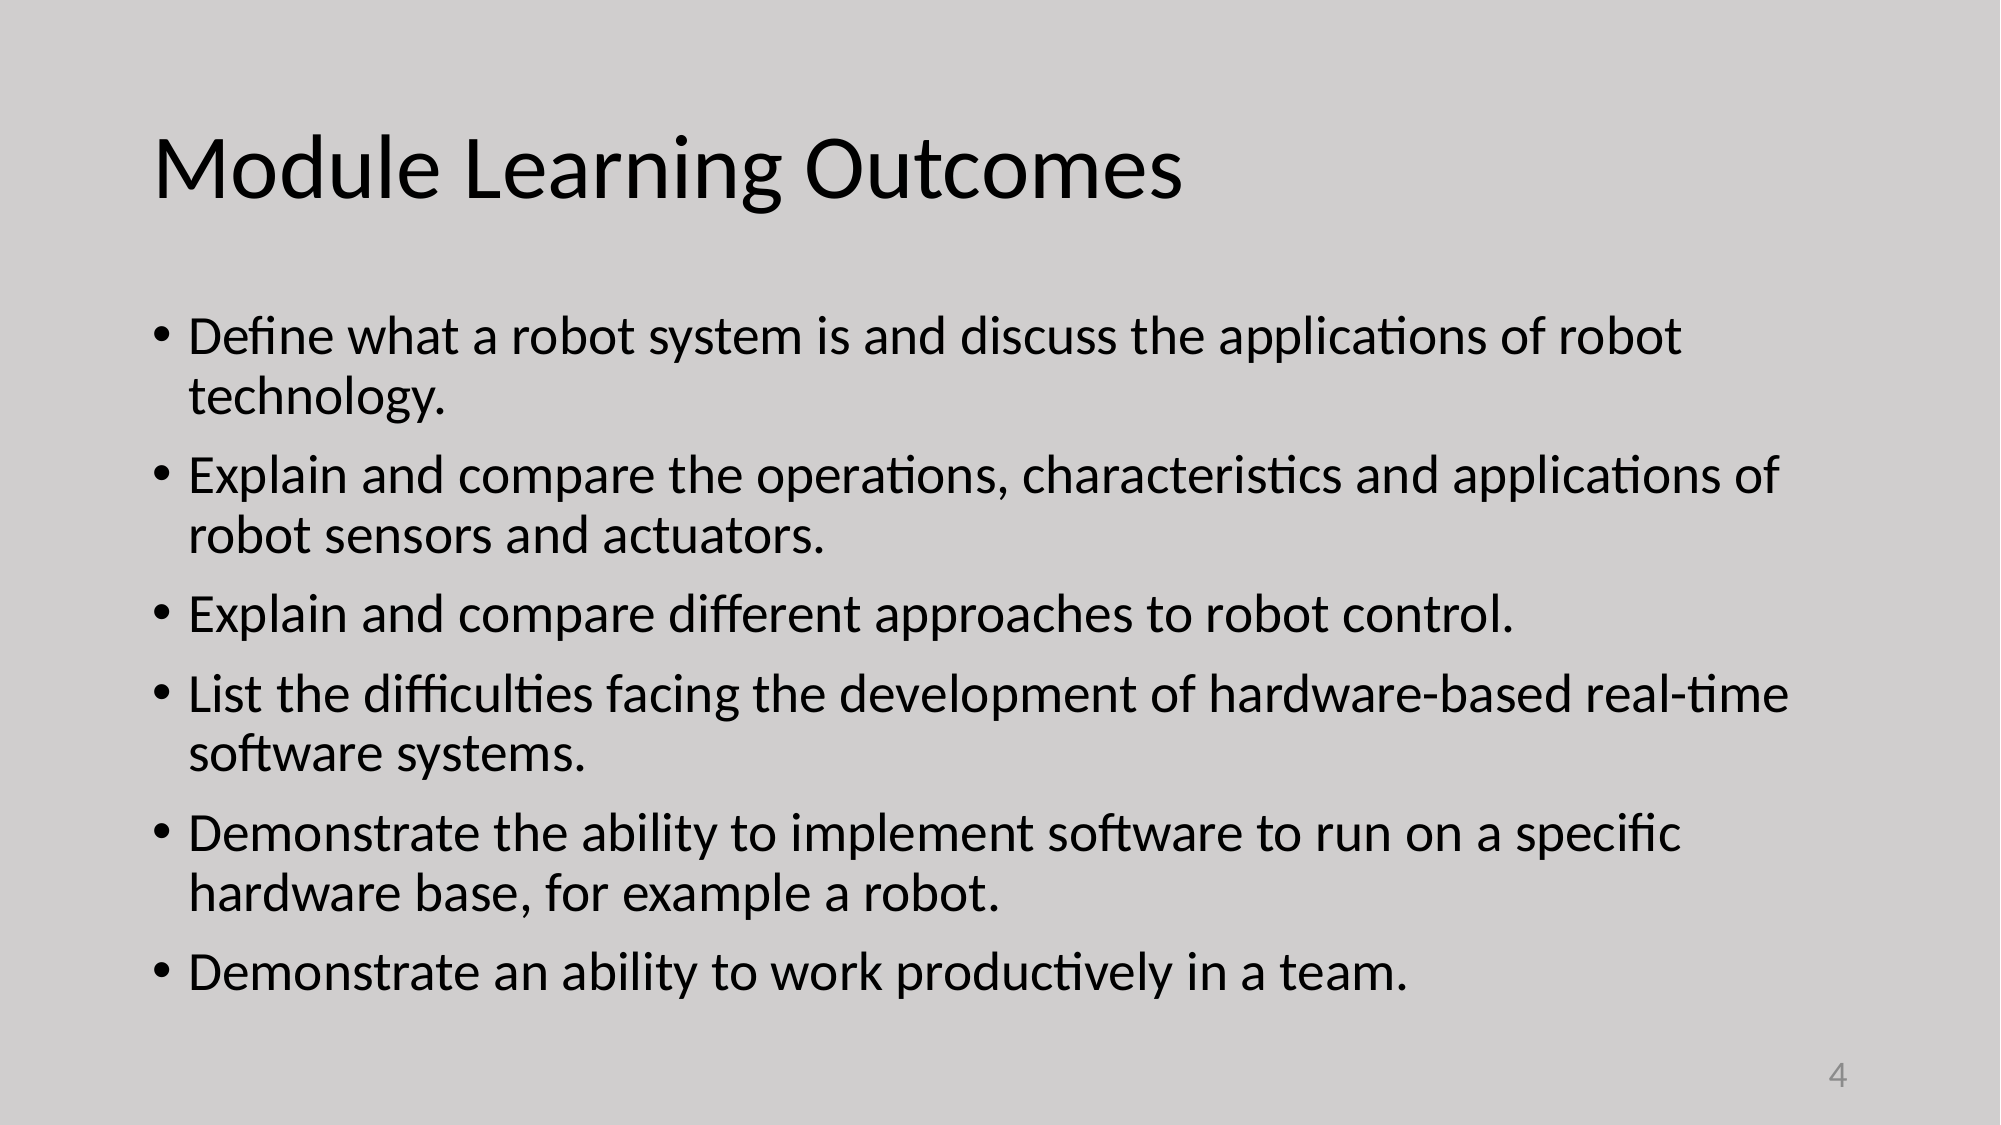

# Module Learning Outcomes
Define what a robot system is and discuss the applications of robot technology.
Explain and compare the operations, characteristics and applications of robot sensors and actuators.
Explain and compare different approaches to robot control.
List the difficulties facing the development of hardware-based real-time software systems.
Demonstrate the ability to implement software to run on a specific hardware base, for example a robot.
Demonstrate an ability to work productively in a team.
4